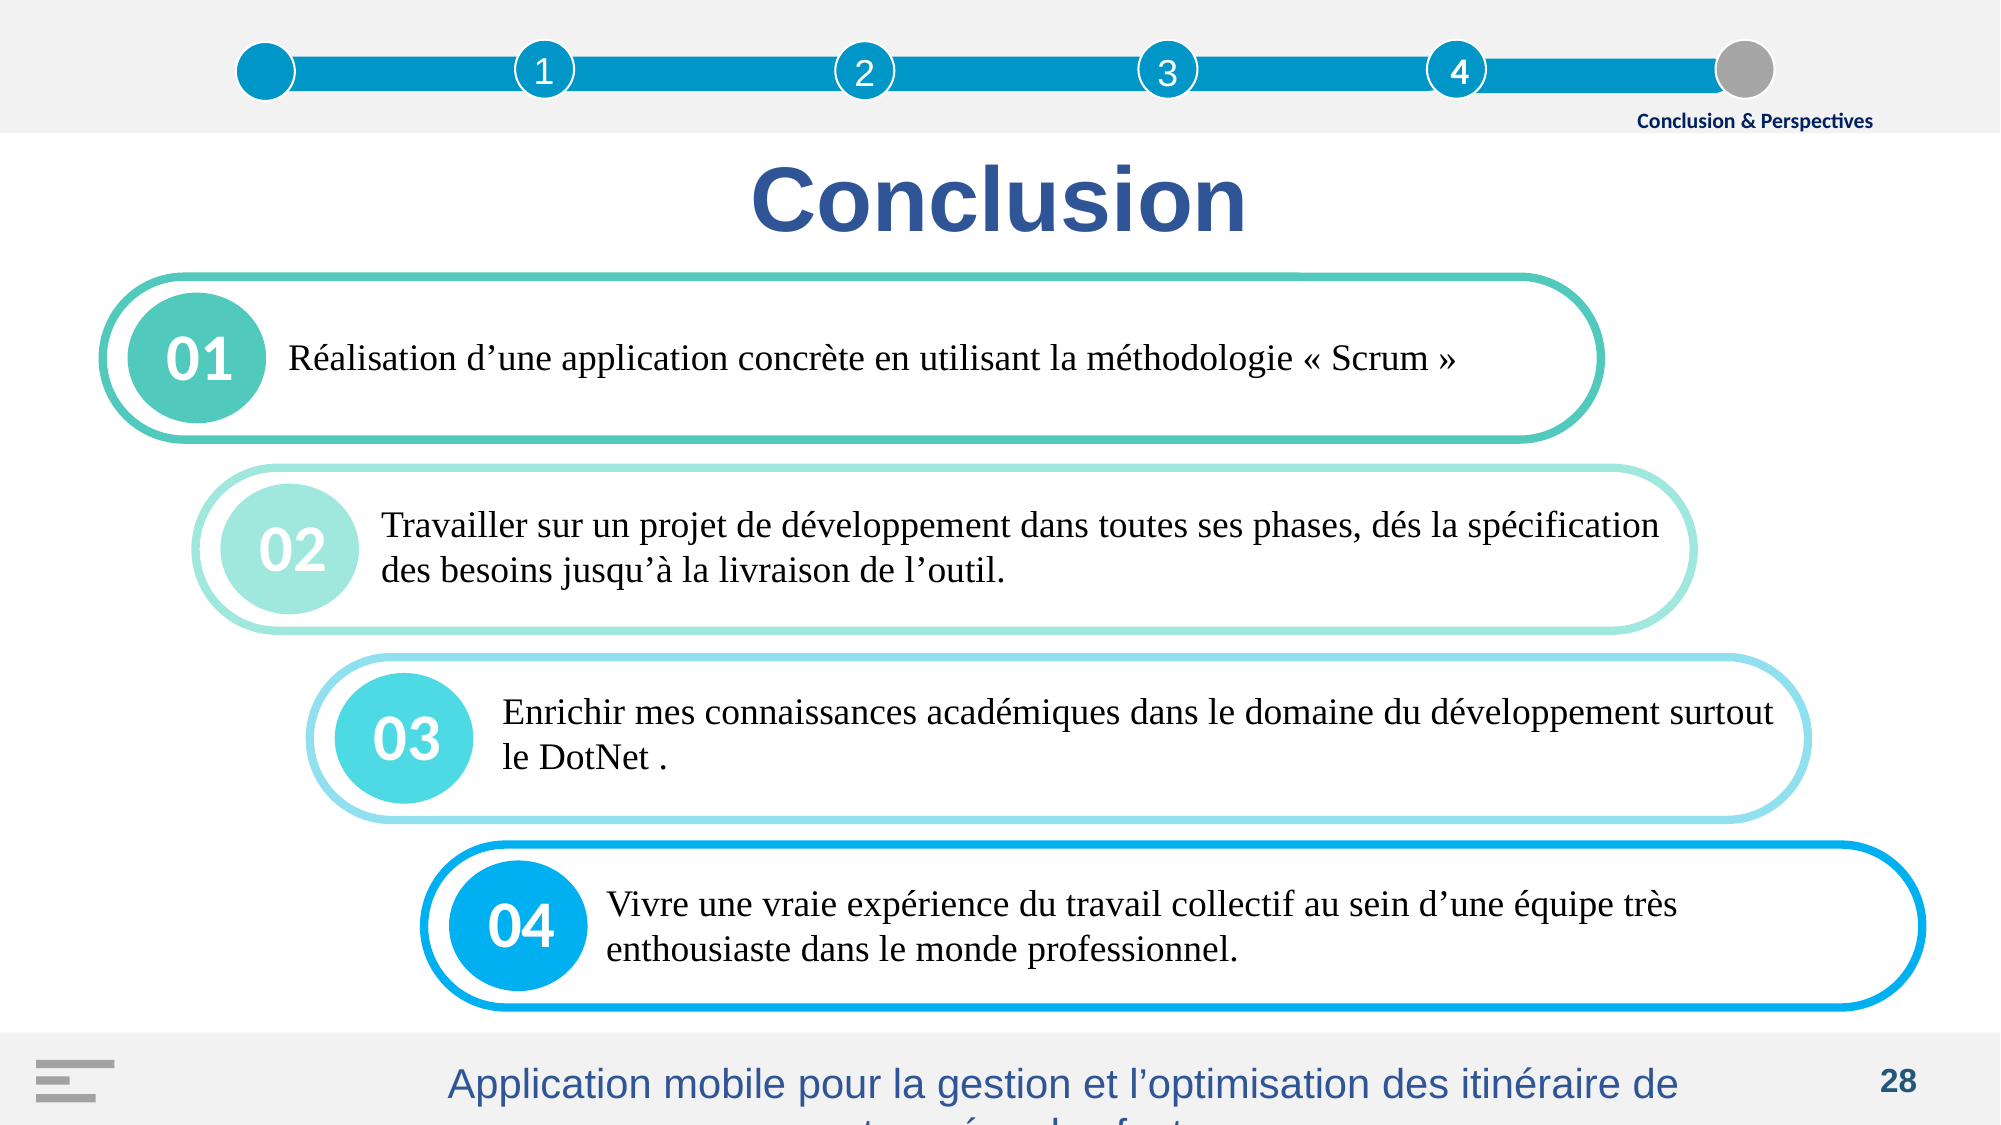

1
3
2

1ER AXE
3EME AXE
2EME AXE
INTRODUCTION
CONCLUSION

4

1

2
3

Conclusion & Perspectives
Conclusion

01
Réalisation d’une application concrète en utilisant la méthodologie « Scrum »

Travailler sur un projet de développement dans toutes ses phases, dés la spécification des besoins jusqu’à la livraison de l’outil.
02

Enrichir mes connaissances académiques dans le domaine du développement surtout  le DotNet .
03

Vivre une vraie expérience du travail collectif au sein d’une équipe très enthousiaste dans le monde professionnel.
04

Application mobile pour la gestion et l’optimisation des itinéraire de tournées des facteurs